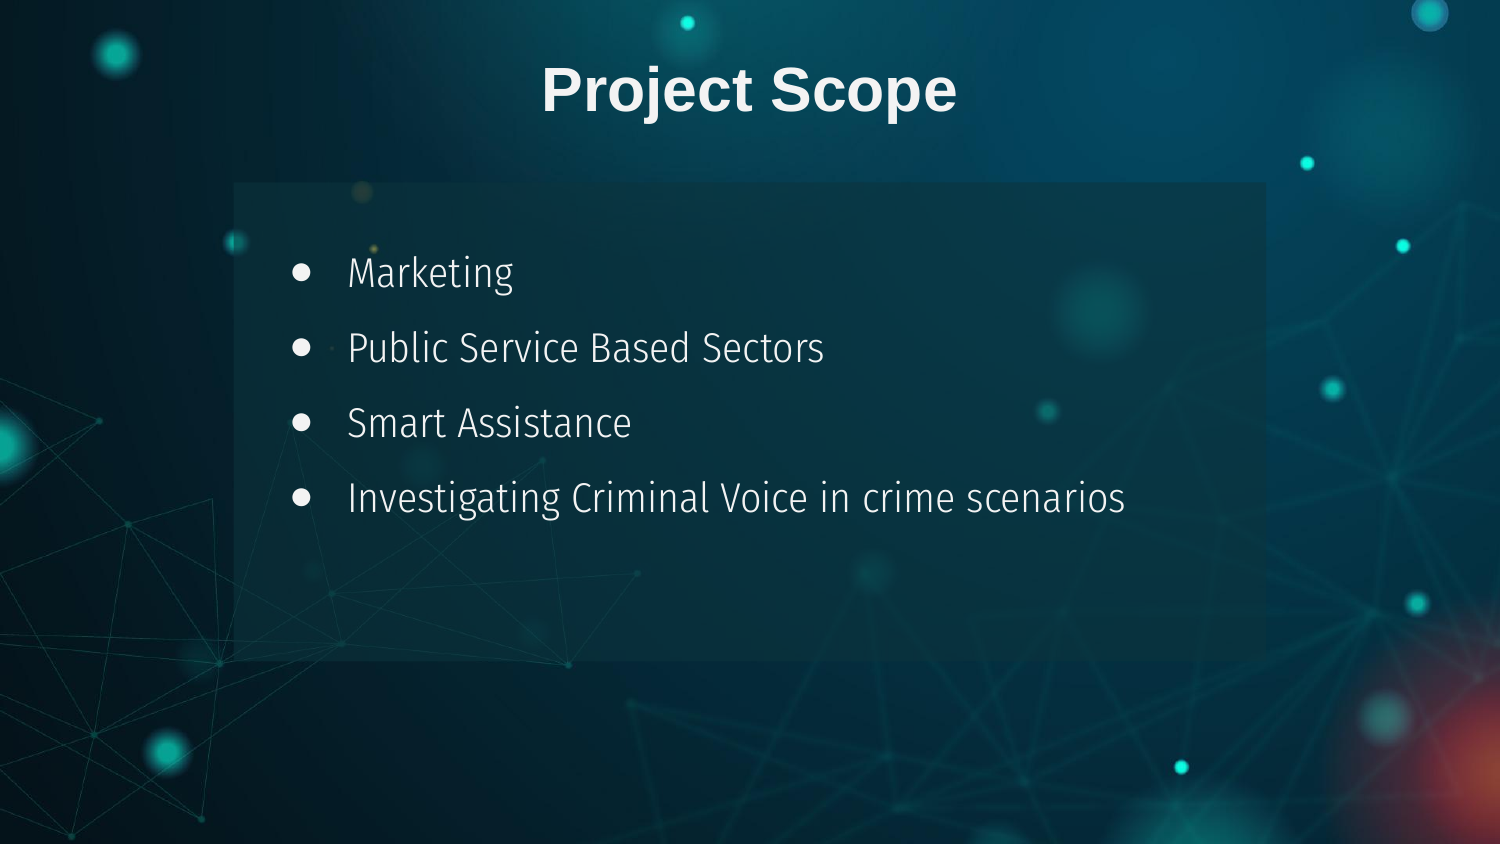

# Project Scope
Marketing
Public Service Based Sectors
Smart Assistance
Investigating Criminal Voice in crime scenarios